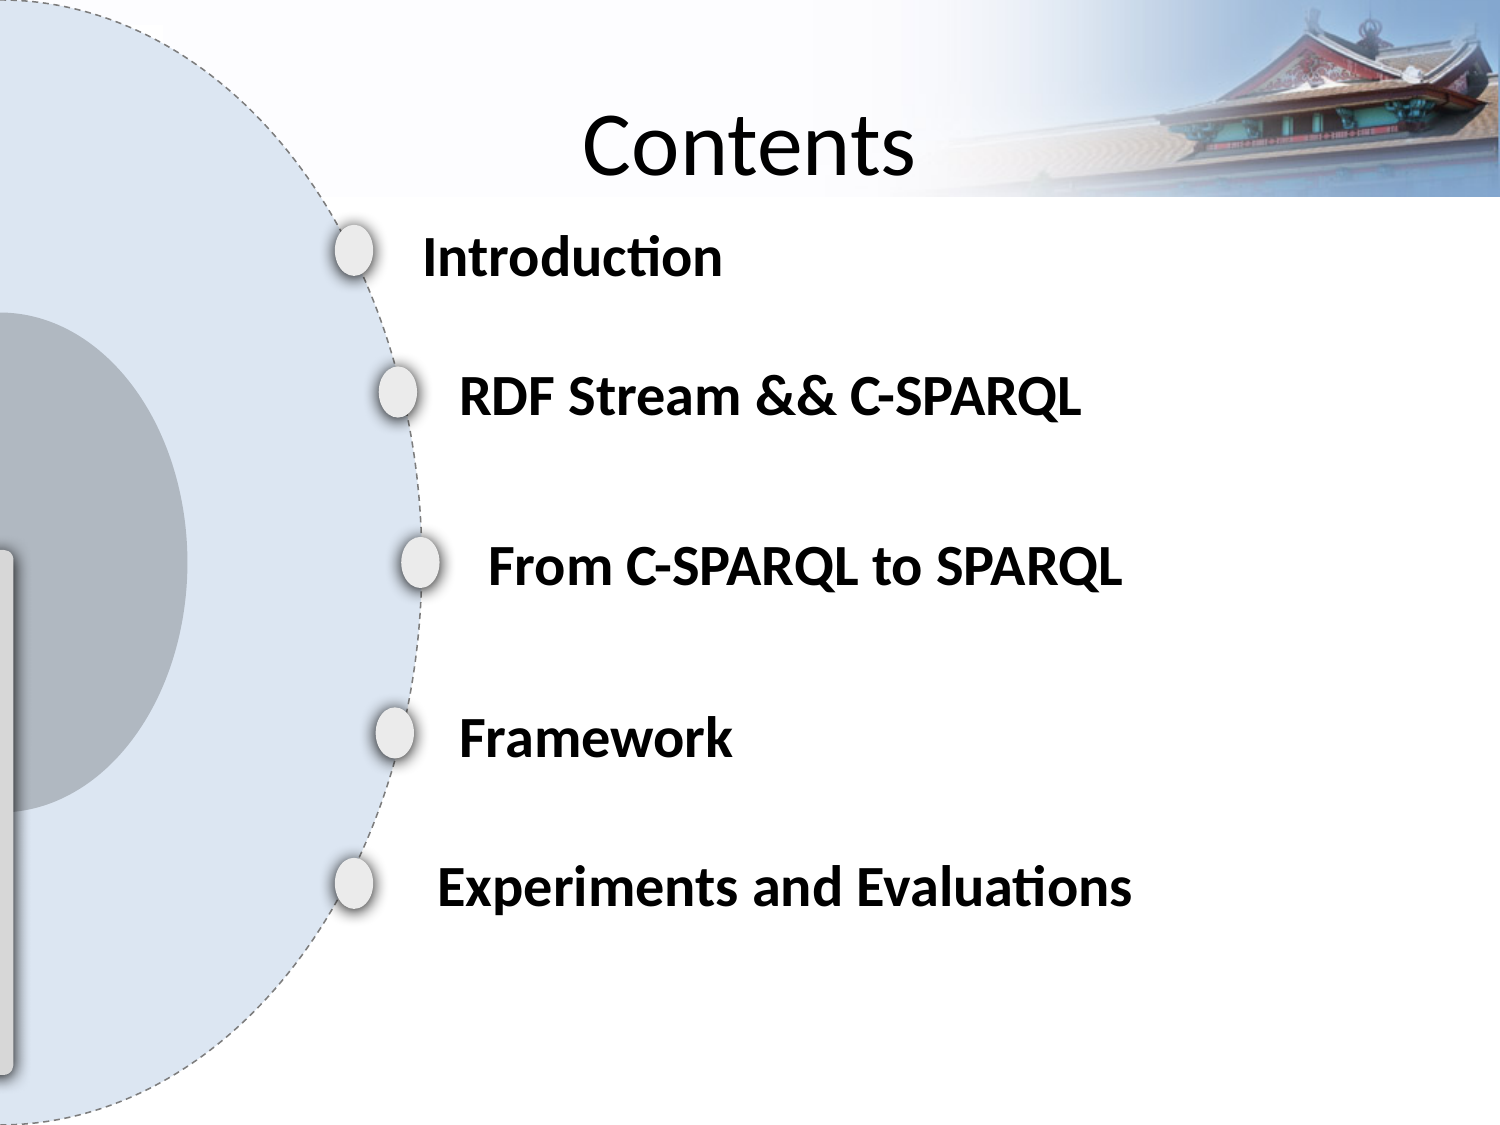

# Contents
Introduction

RDF Stream && C-SPARQL

From C-SPARQL to SPARQL

Framework

Experiments and Evaluations